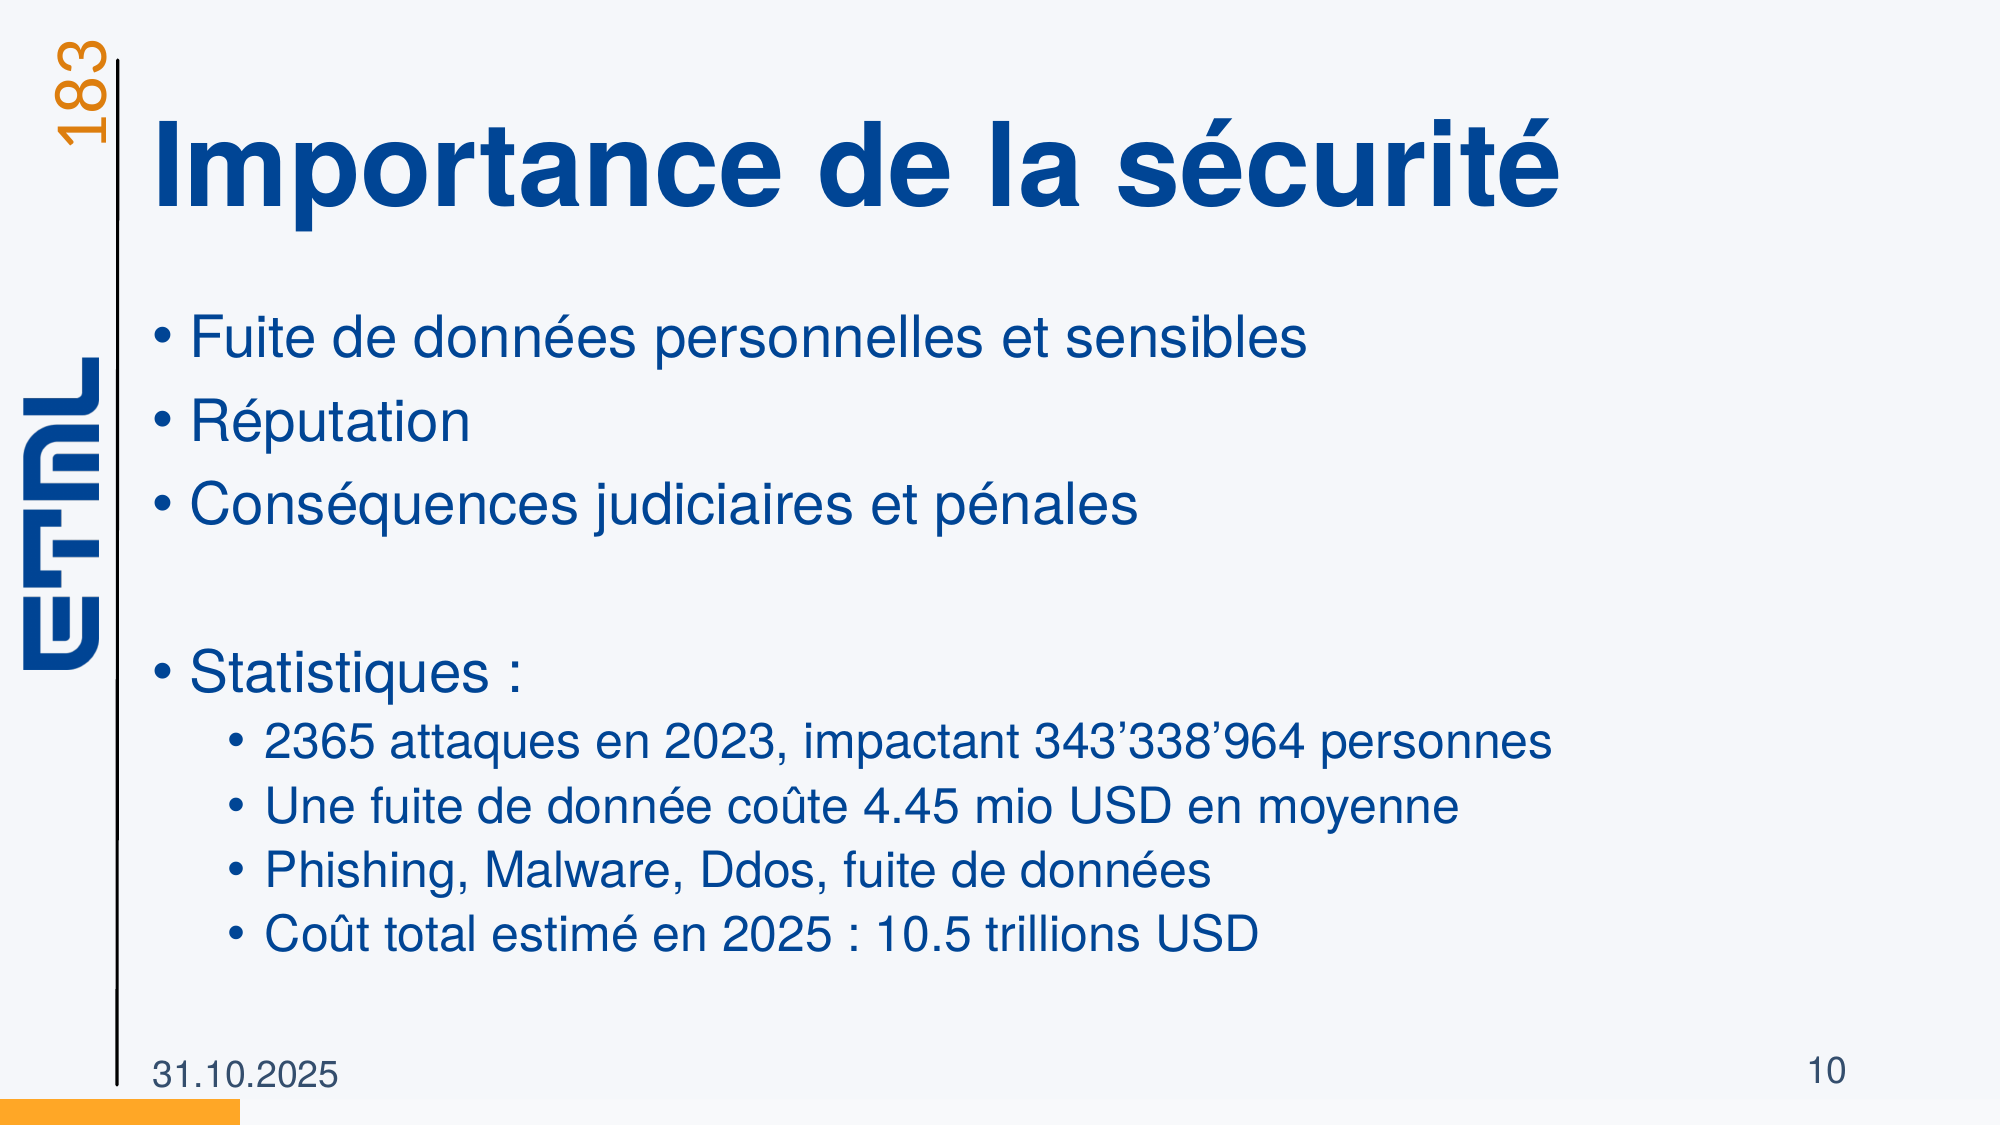

# Importance de la sécurité
Fuite de données personnelles et sensibles
Réputation
Conséquences judiciaires et pénales

Statistiques :
2365 attaques en 2023, impactant 343’338’964 personnes
Une fuite de donnée coûte 4.45 mio USD en moyenne
Phishing, Malware, Ddos, fuite de données
Coût total estimé en 2025 : 10.5 trillions USD

31.10.2025
10